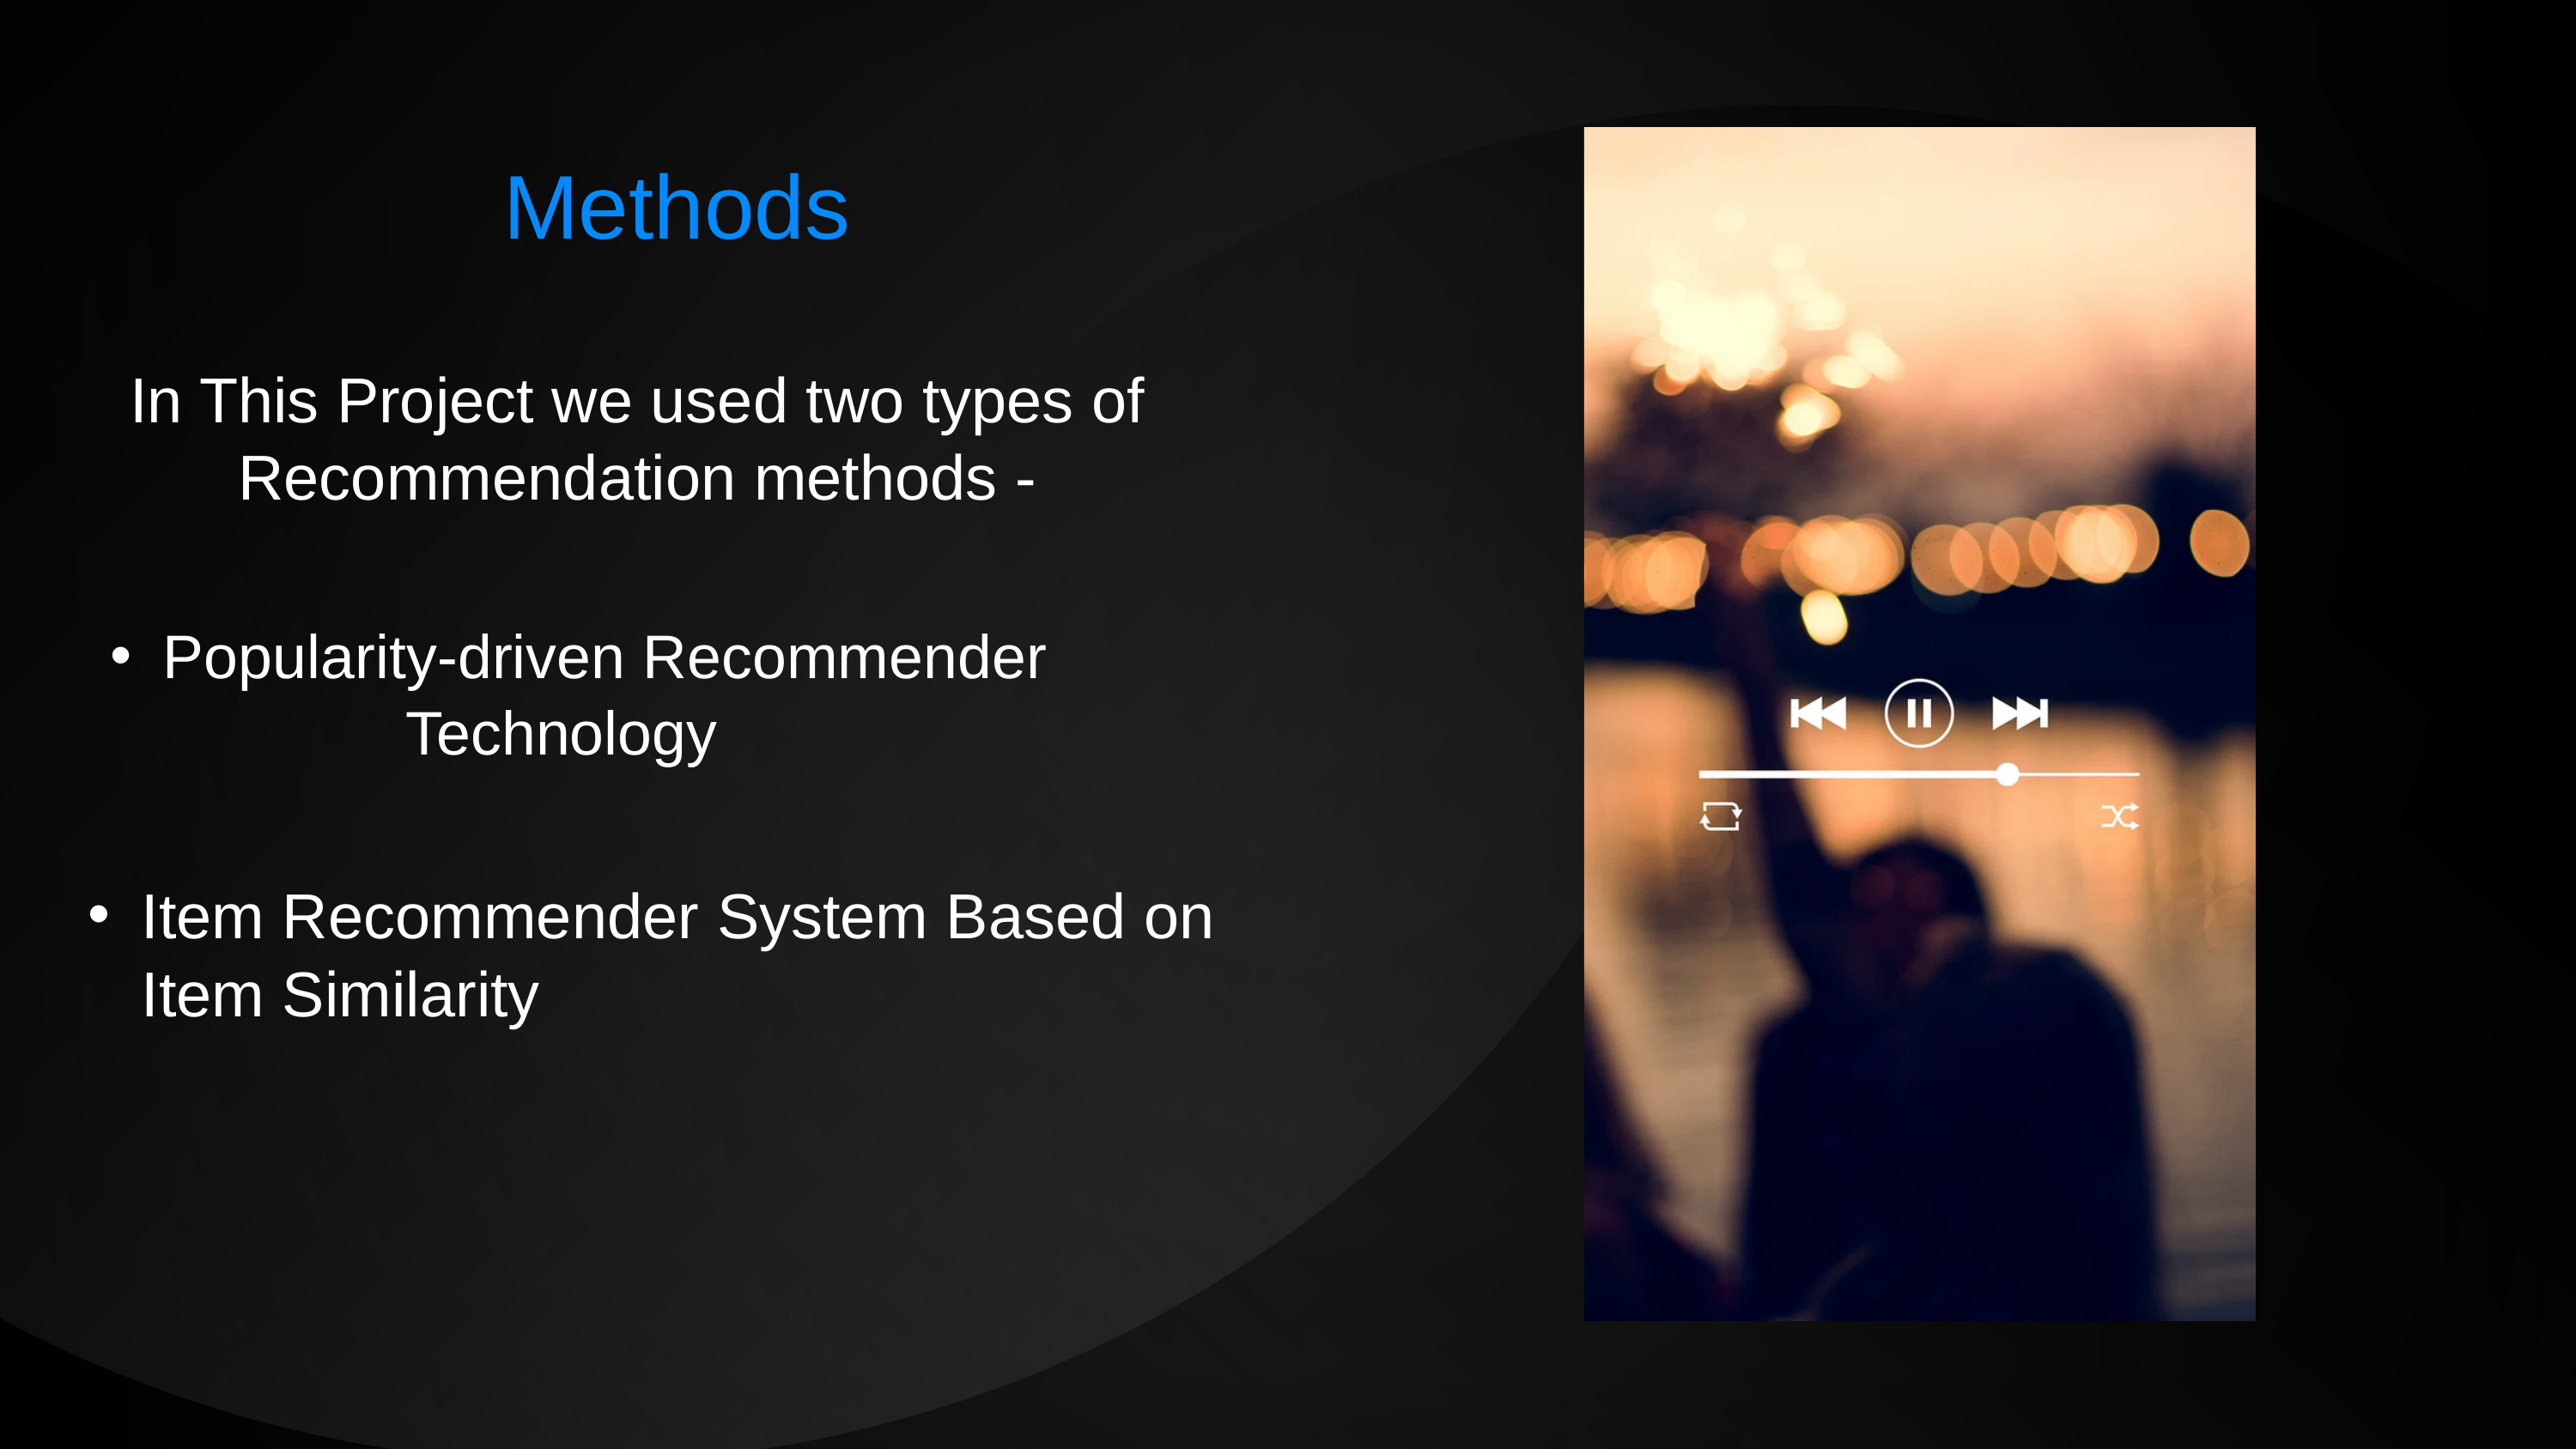

Methods
In This Project we used two types of  Recommendation methods -
Popularity-driven Recommender
 Technology
Item Recommender System Based on Item Similarity